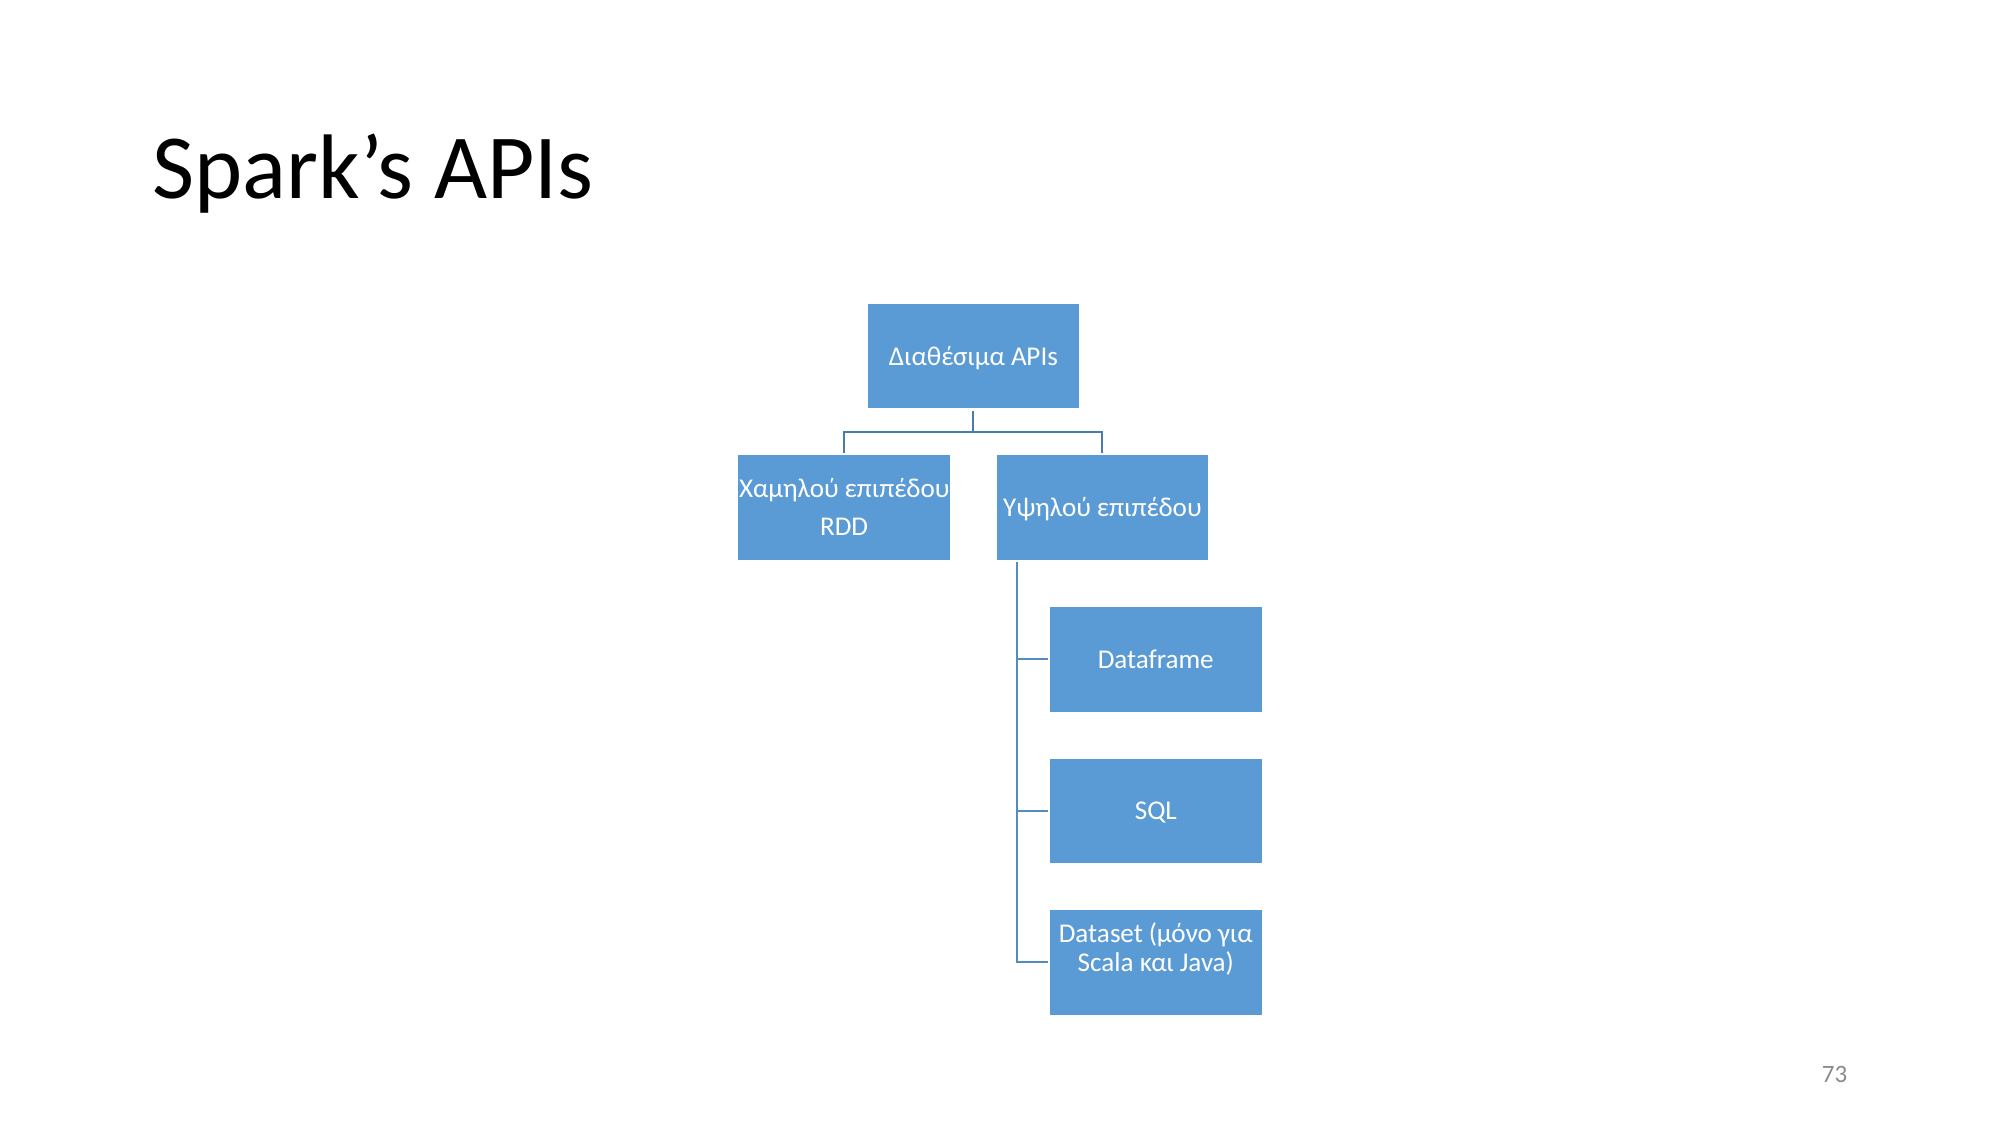

# Spark’s APIs
Διαθέσιμα APIs
Χαμηλού επιπέδου
RDD
Υψηλού επιπέδου
Dataframe
SQL
Dataset (μόνο για Scala και Java)
73